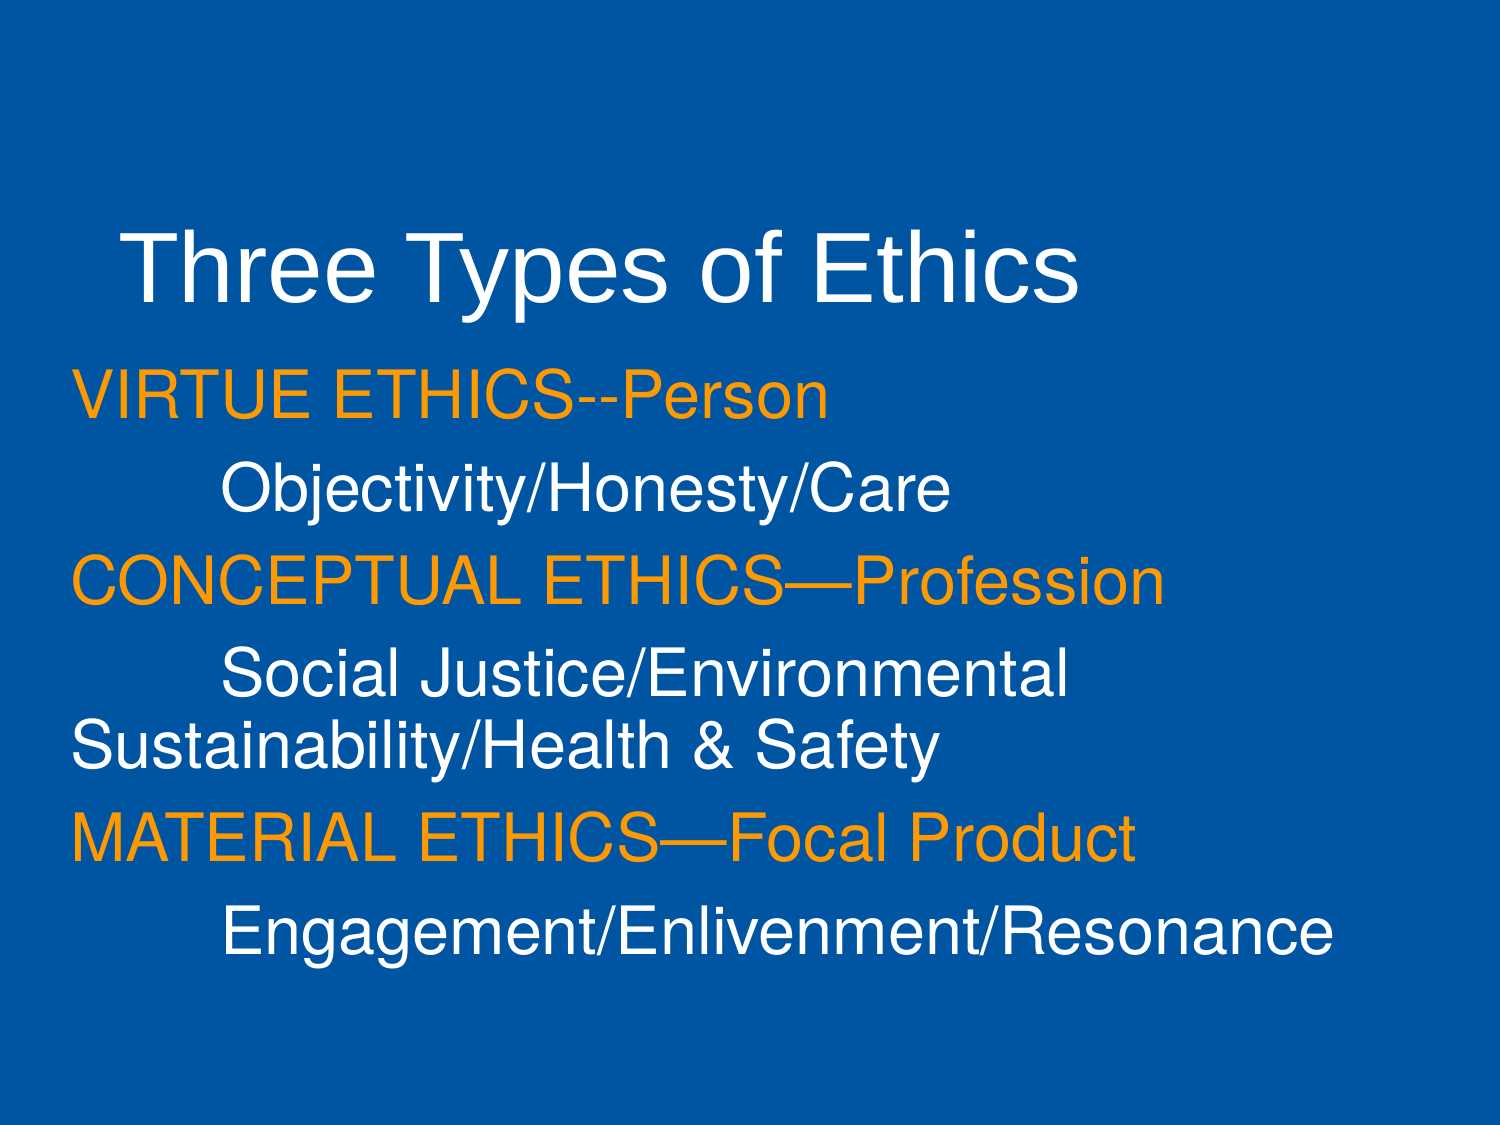

# Three Types of Ethics
VIRTUE ETHICS--Person
	Objectivity/Honesty/Care
CONCEPTUAL ETHICS—Profession
	Social Justice/Environmental Sustainability/Health & Safety
MATERIAL ETHICS—Focal Product
	Engagement/Enlivenment/Resonance